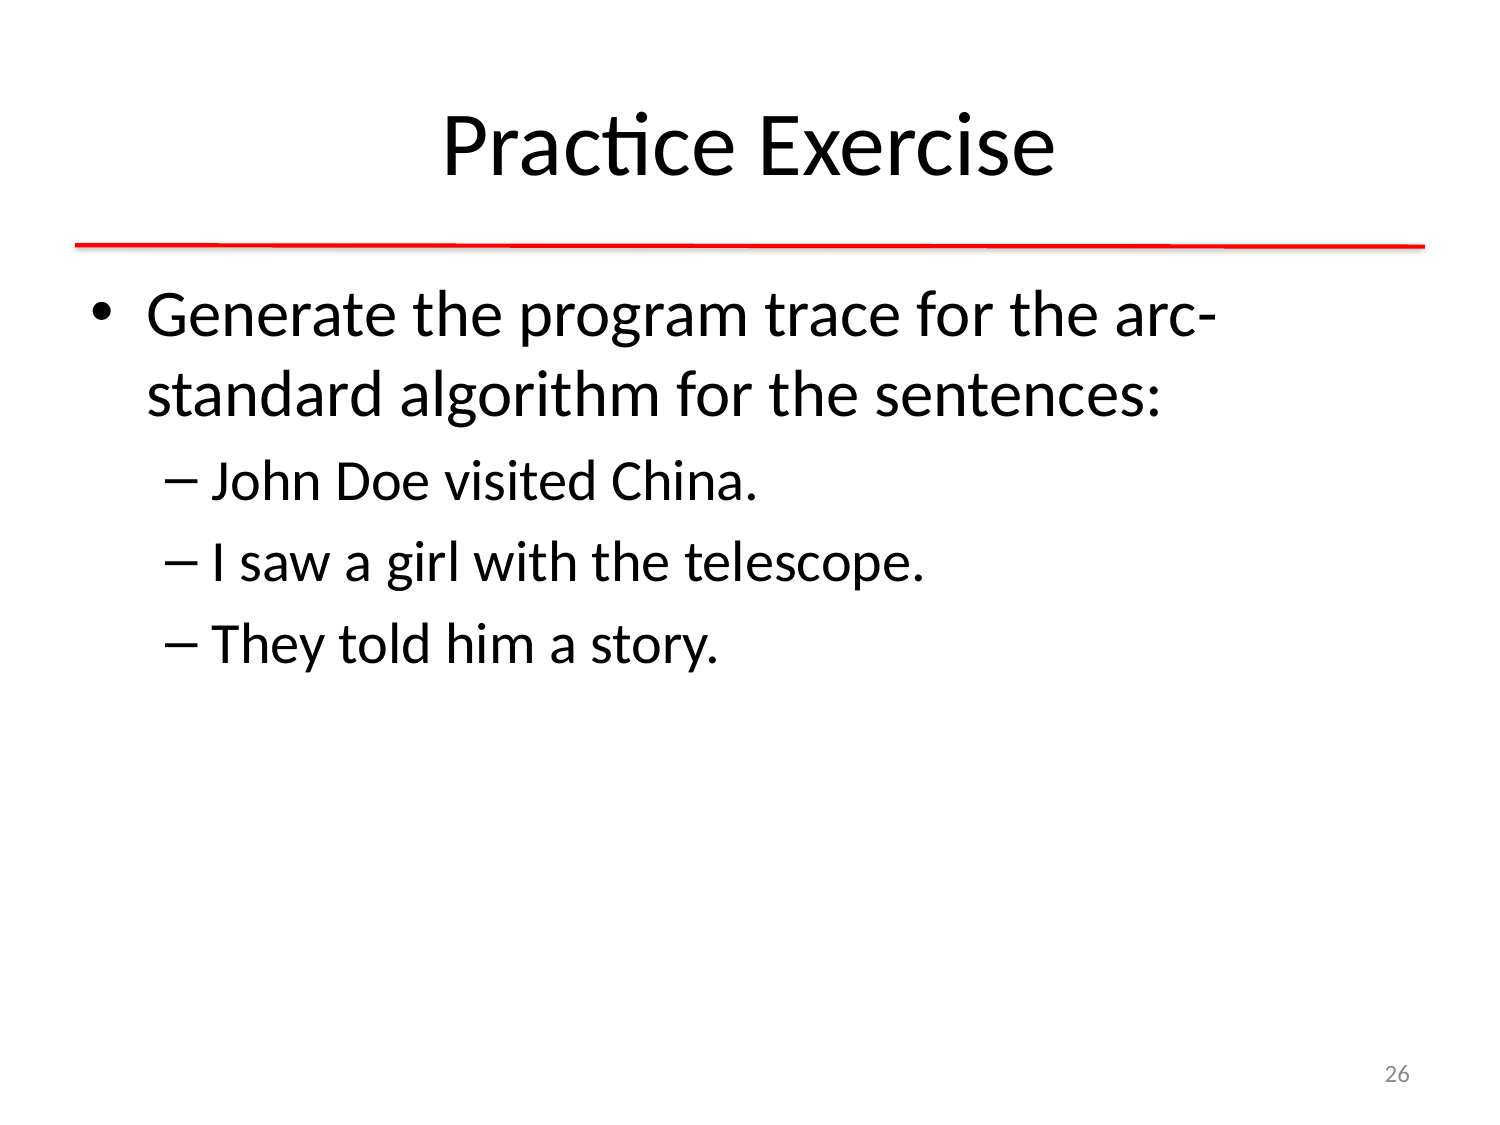

# Practice Exercise
Generate the program trace for the arc-standard algorithm for the sentences:
John Doe visited China.
I saw a girl with the telescope.
They told him a story.

26